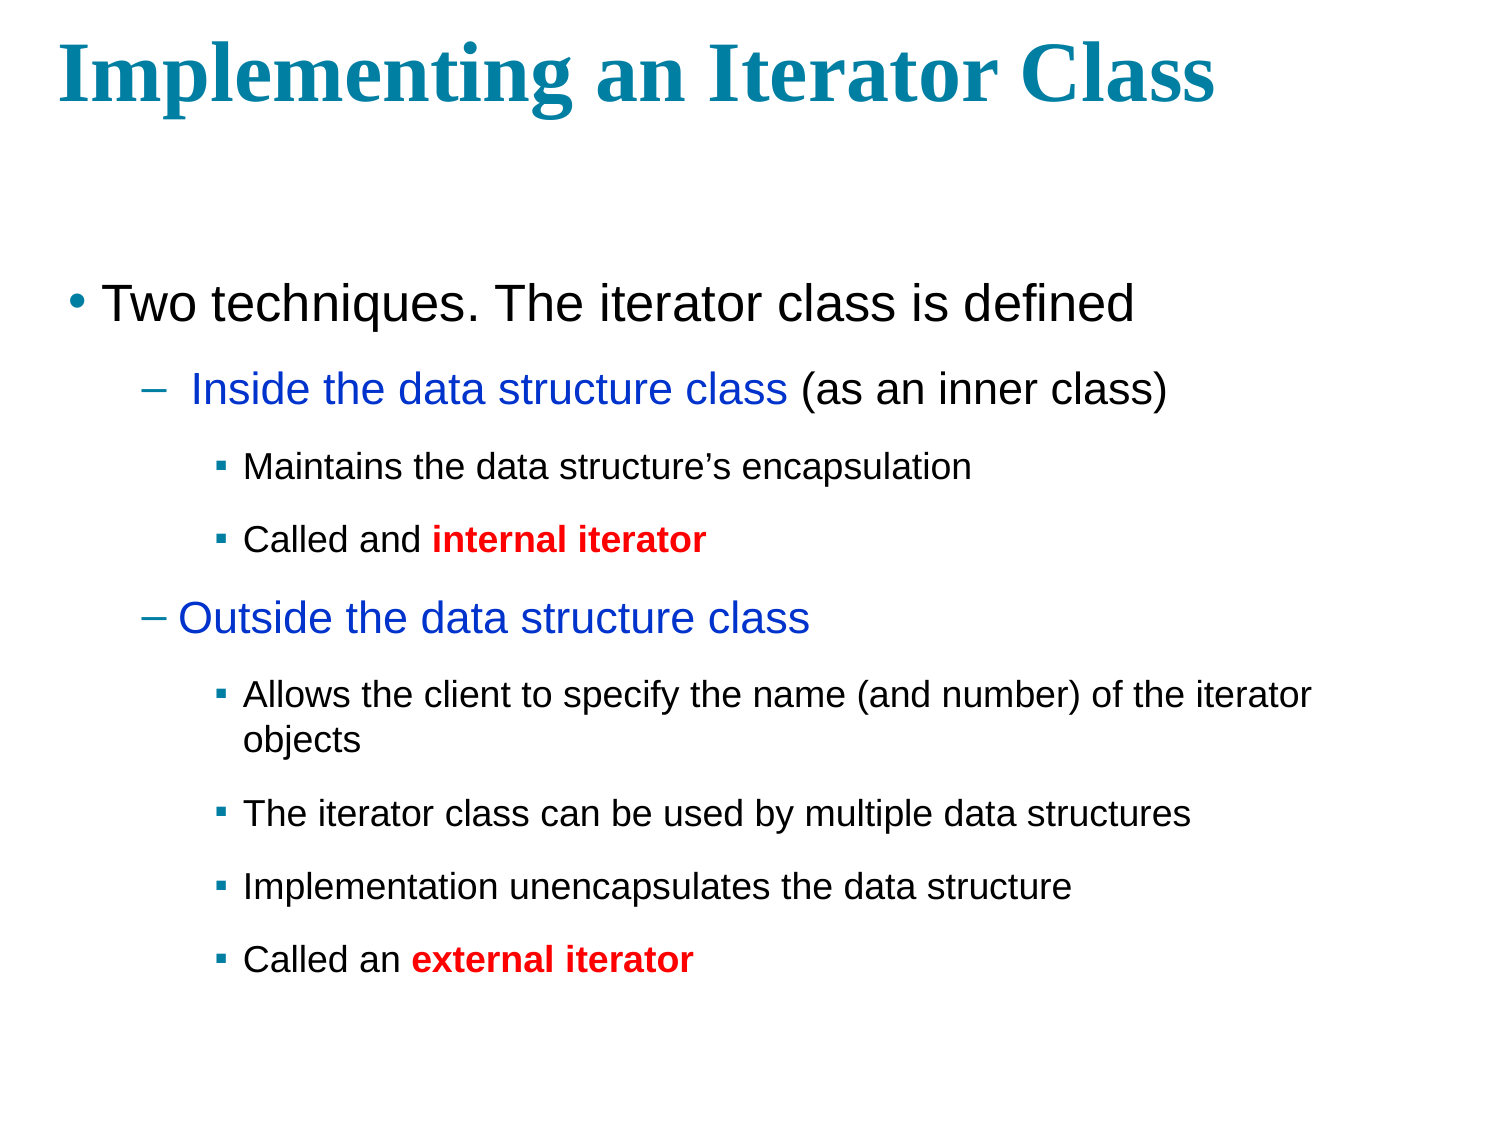

# Implementing an Iterator Class
Two techniques. The iterator class is defined
 Inside the data structure class (as an inner class)
Maintains the data structure’s encapsulation
Called and internal iterator
Outside the data structure class
Allows the client to specify the name (and number) of the iterator objects
The iterator class can be used by multiple data structures
Implementation unencapsulates the data structure
Called an external iterator

17